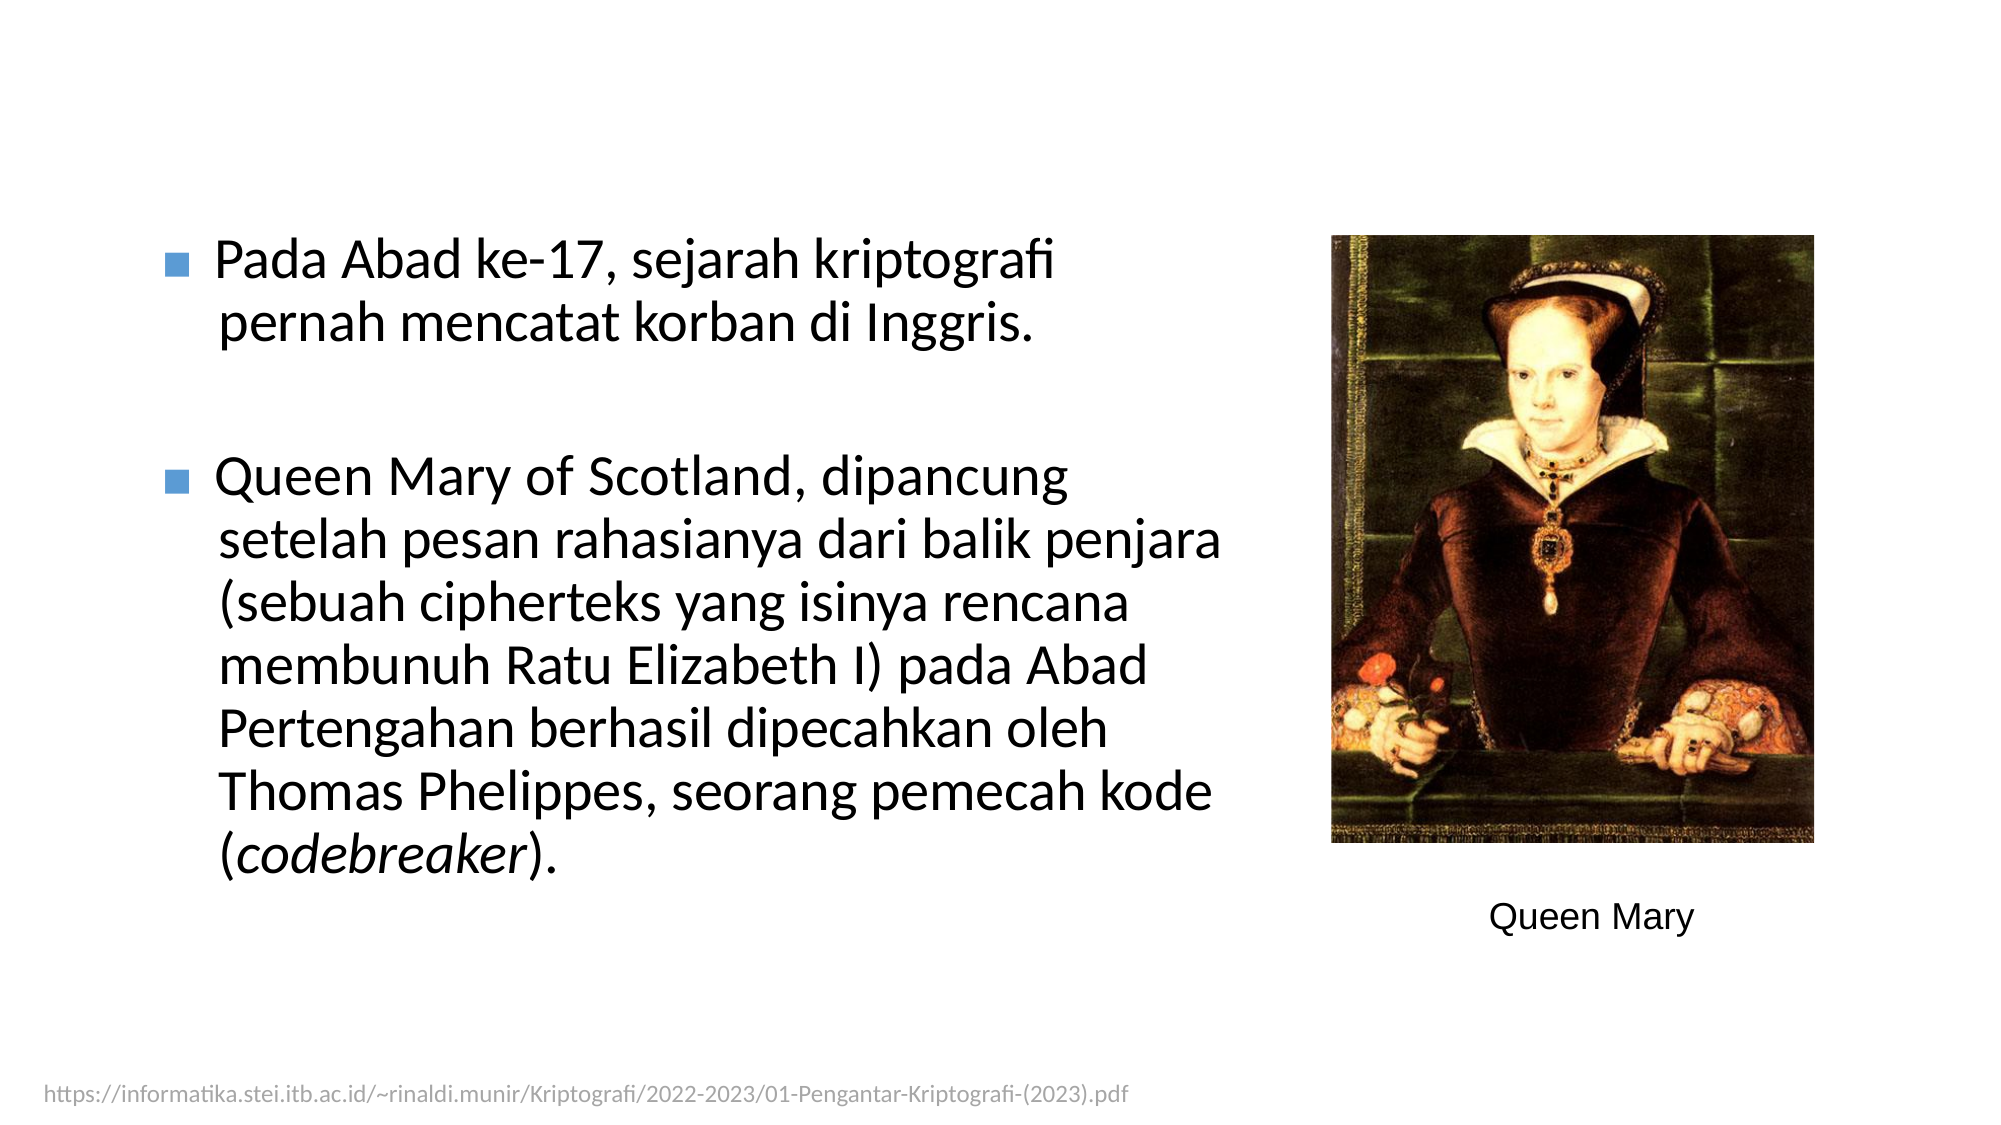

◼ Pada Abad ke-17, sejarah kriptografi
pernah mencatat korban di Inggris.

◼ Queen Mary of Scotland, dipancung
setelah pesan rahasianya dari balik penjara
(sebuah cipherteks yang isinya rencana
membunuh Ratu Elizabeth I) pada Abad
Pertengahan berhasil dipecahkan oleh
Thomas Phelippes, seorang pemecah kode
(codebreaker).
Queen Mary
https://informatika.stei.itb.ac.id/~rinaldi.munir/Kriptografi/2022-2023/01-Pengantar-Kriptografi-(2023).pdf